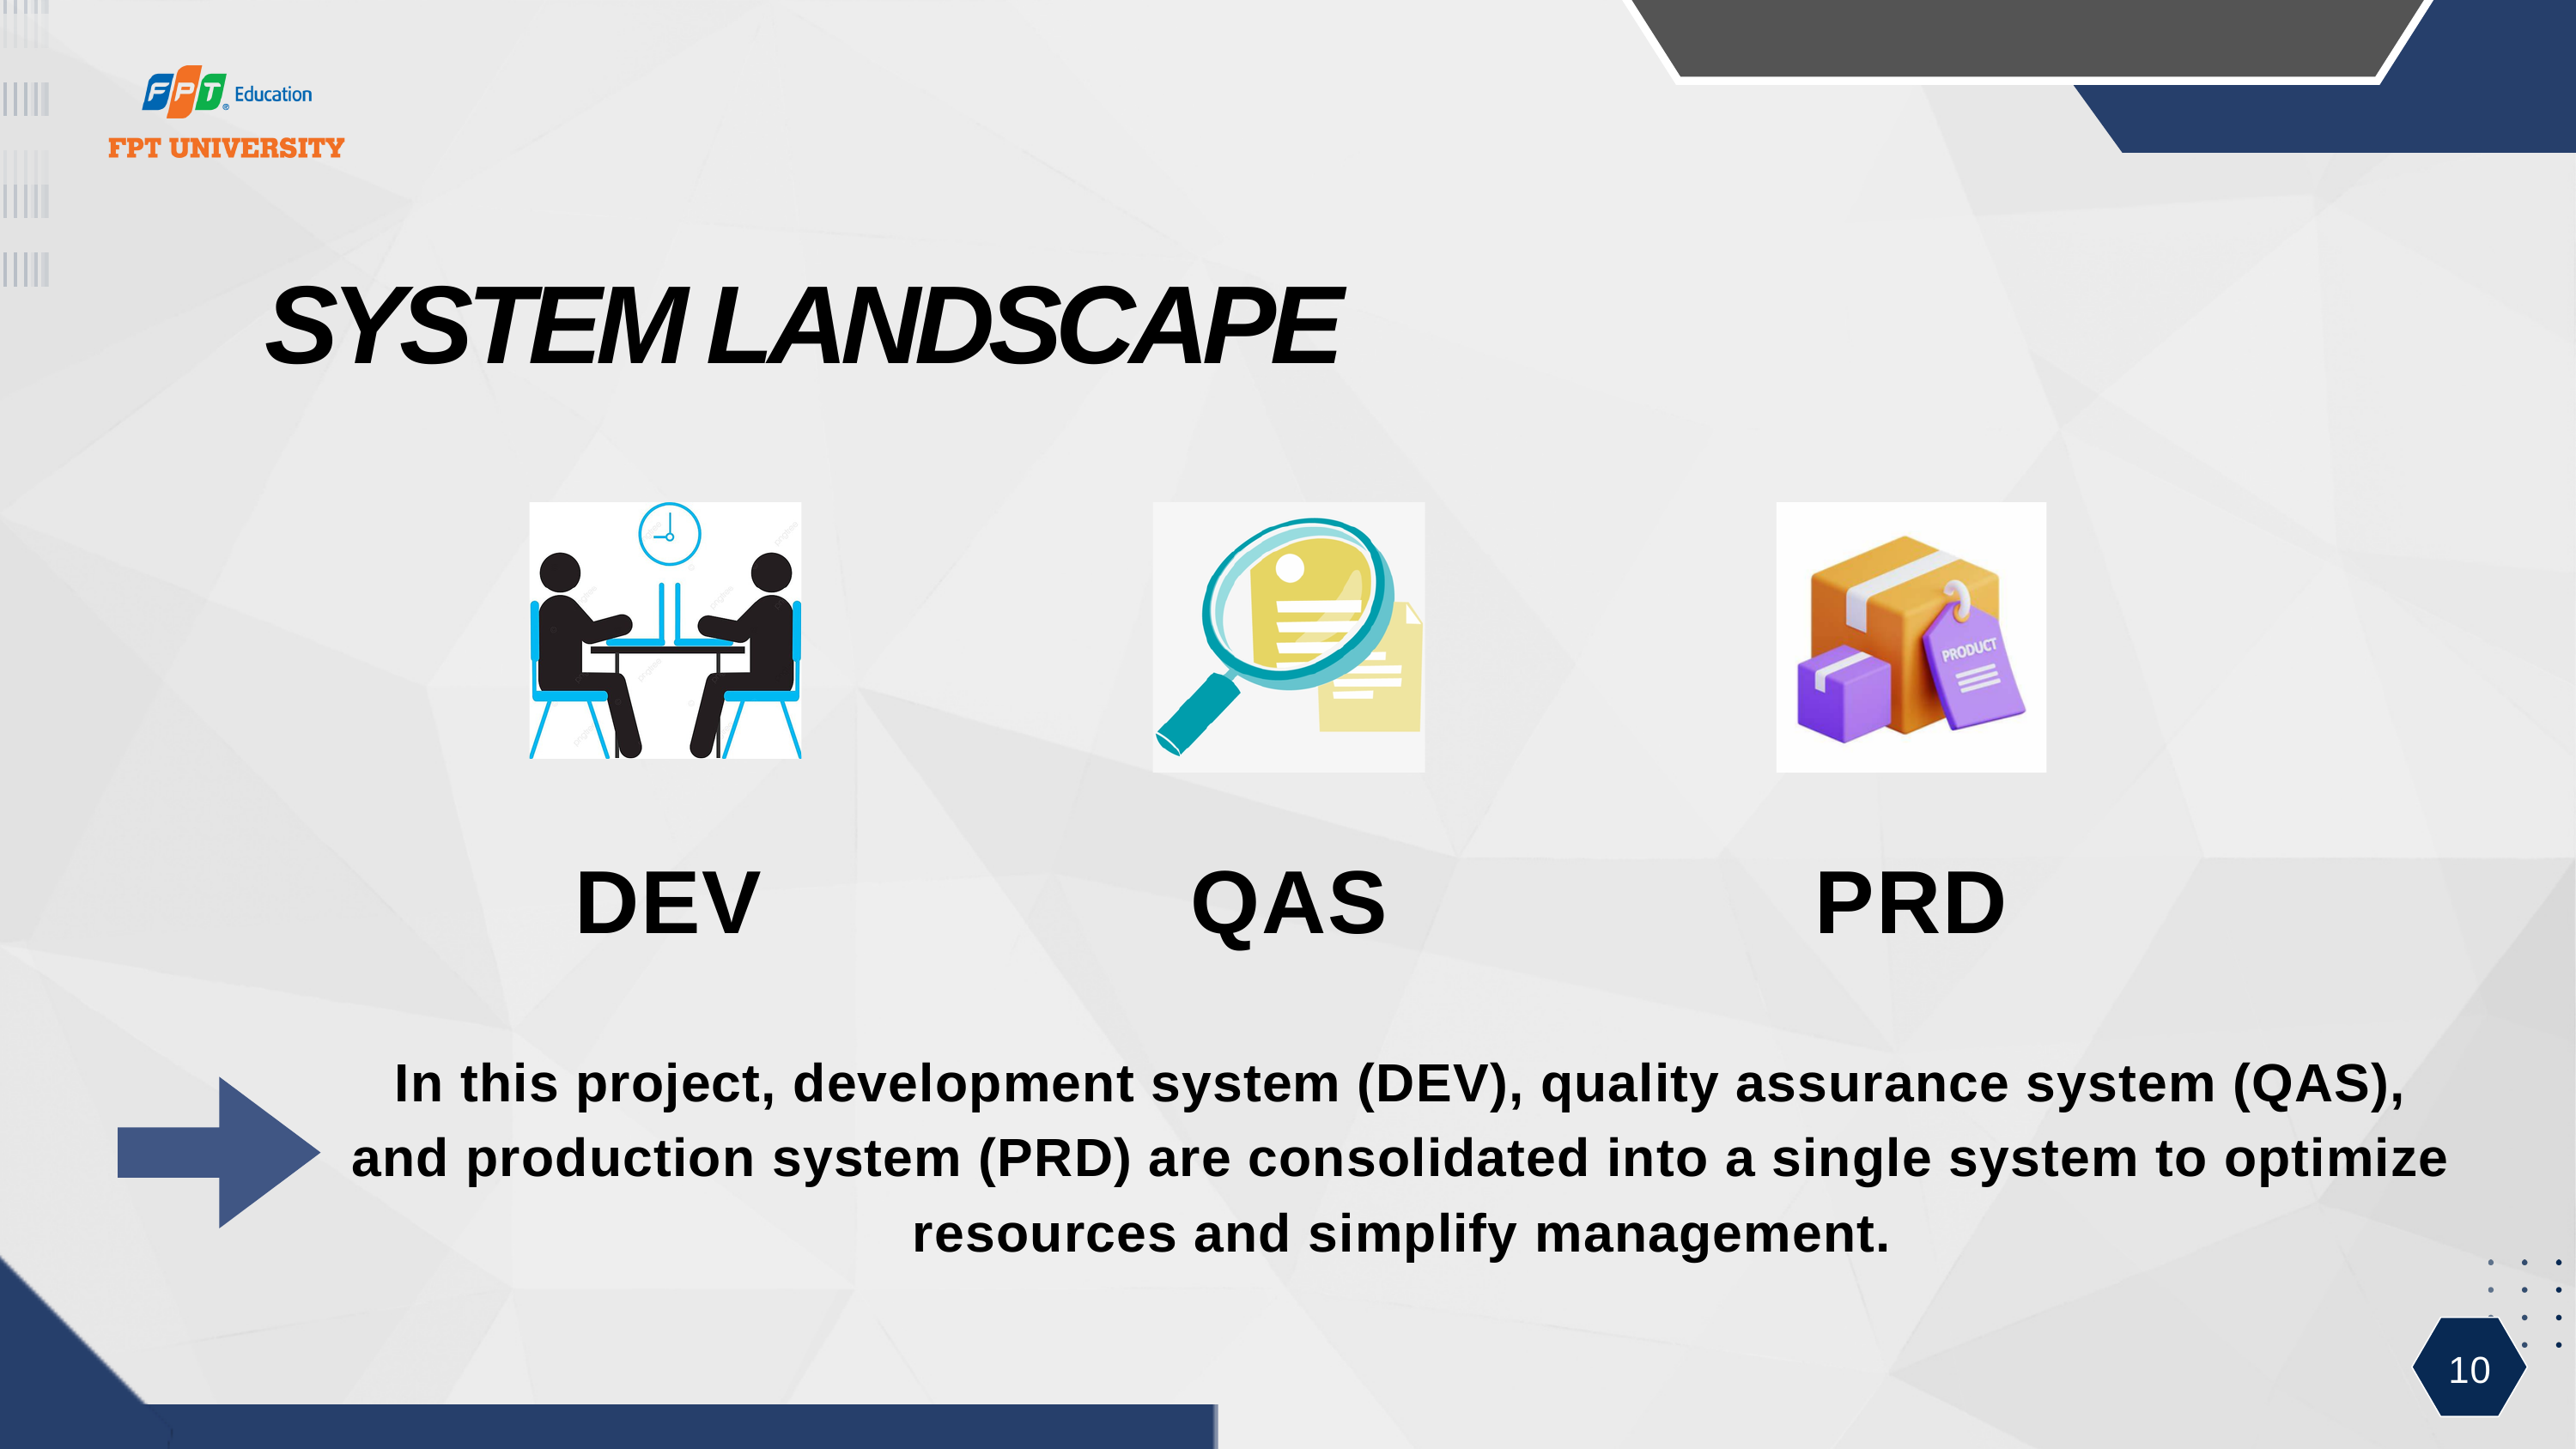

SYSTEM LANDSCAPE

DEV
QAS
PRD
In this project, development system (DEV), quality assurance system (QAS), and production system (PRD) are consolidated into a single system to optimize resources and simplify management.

10